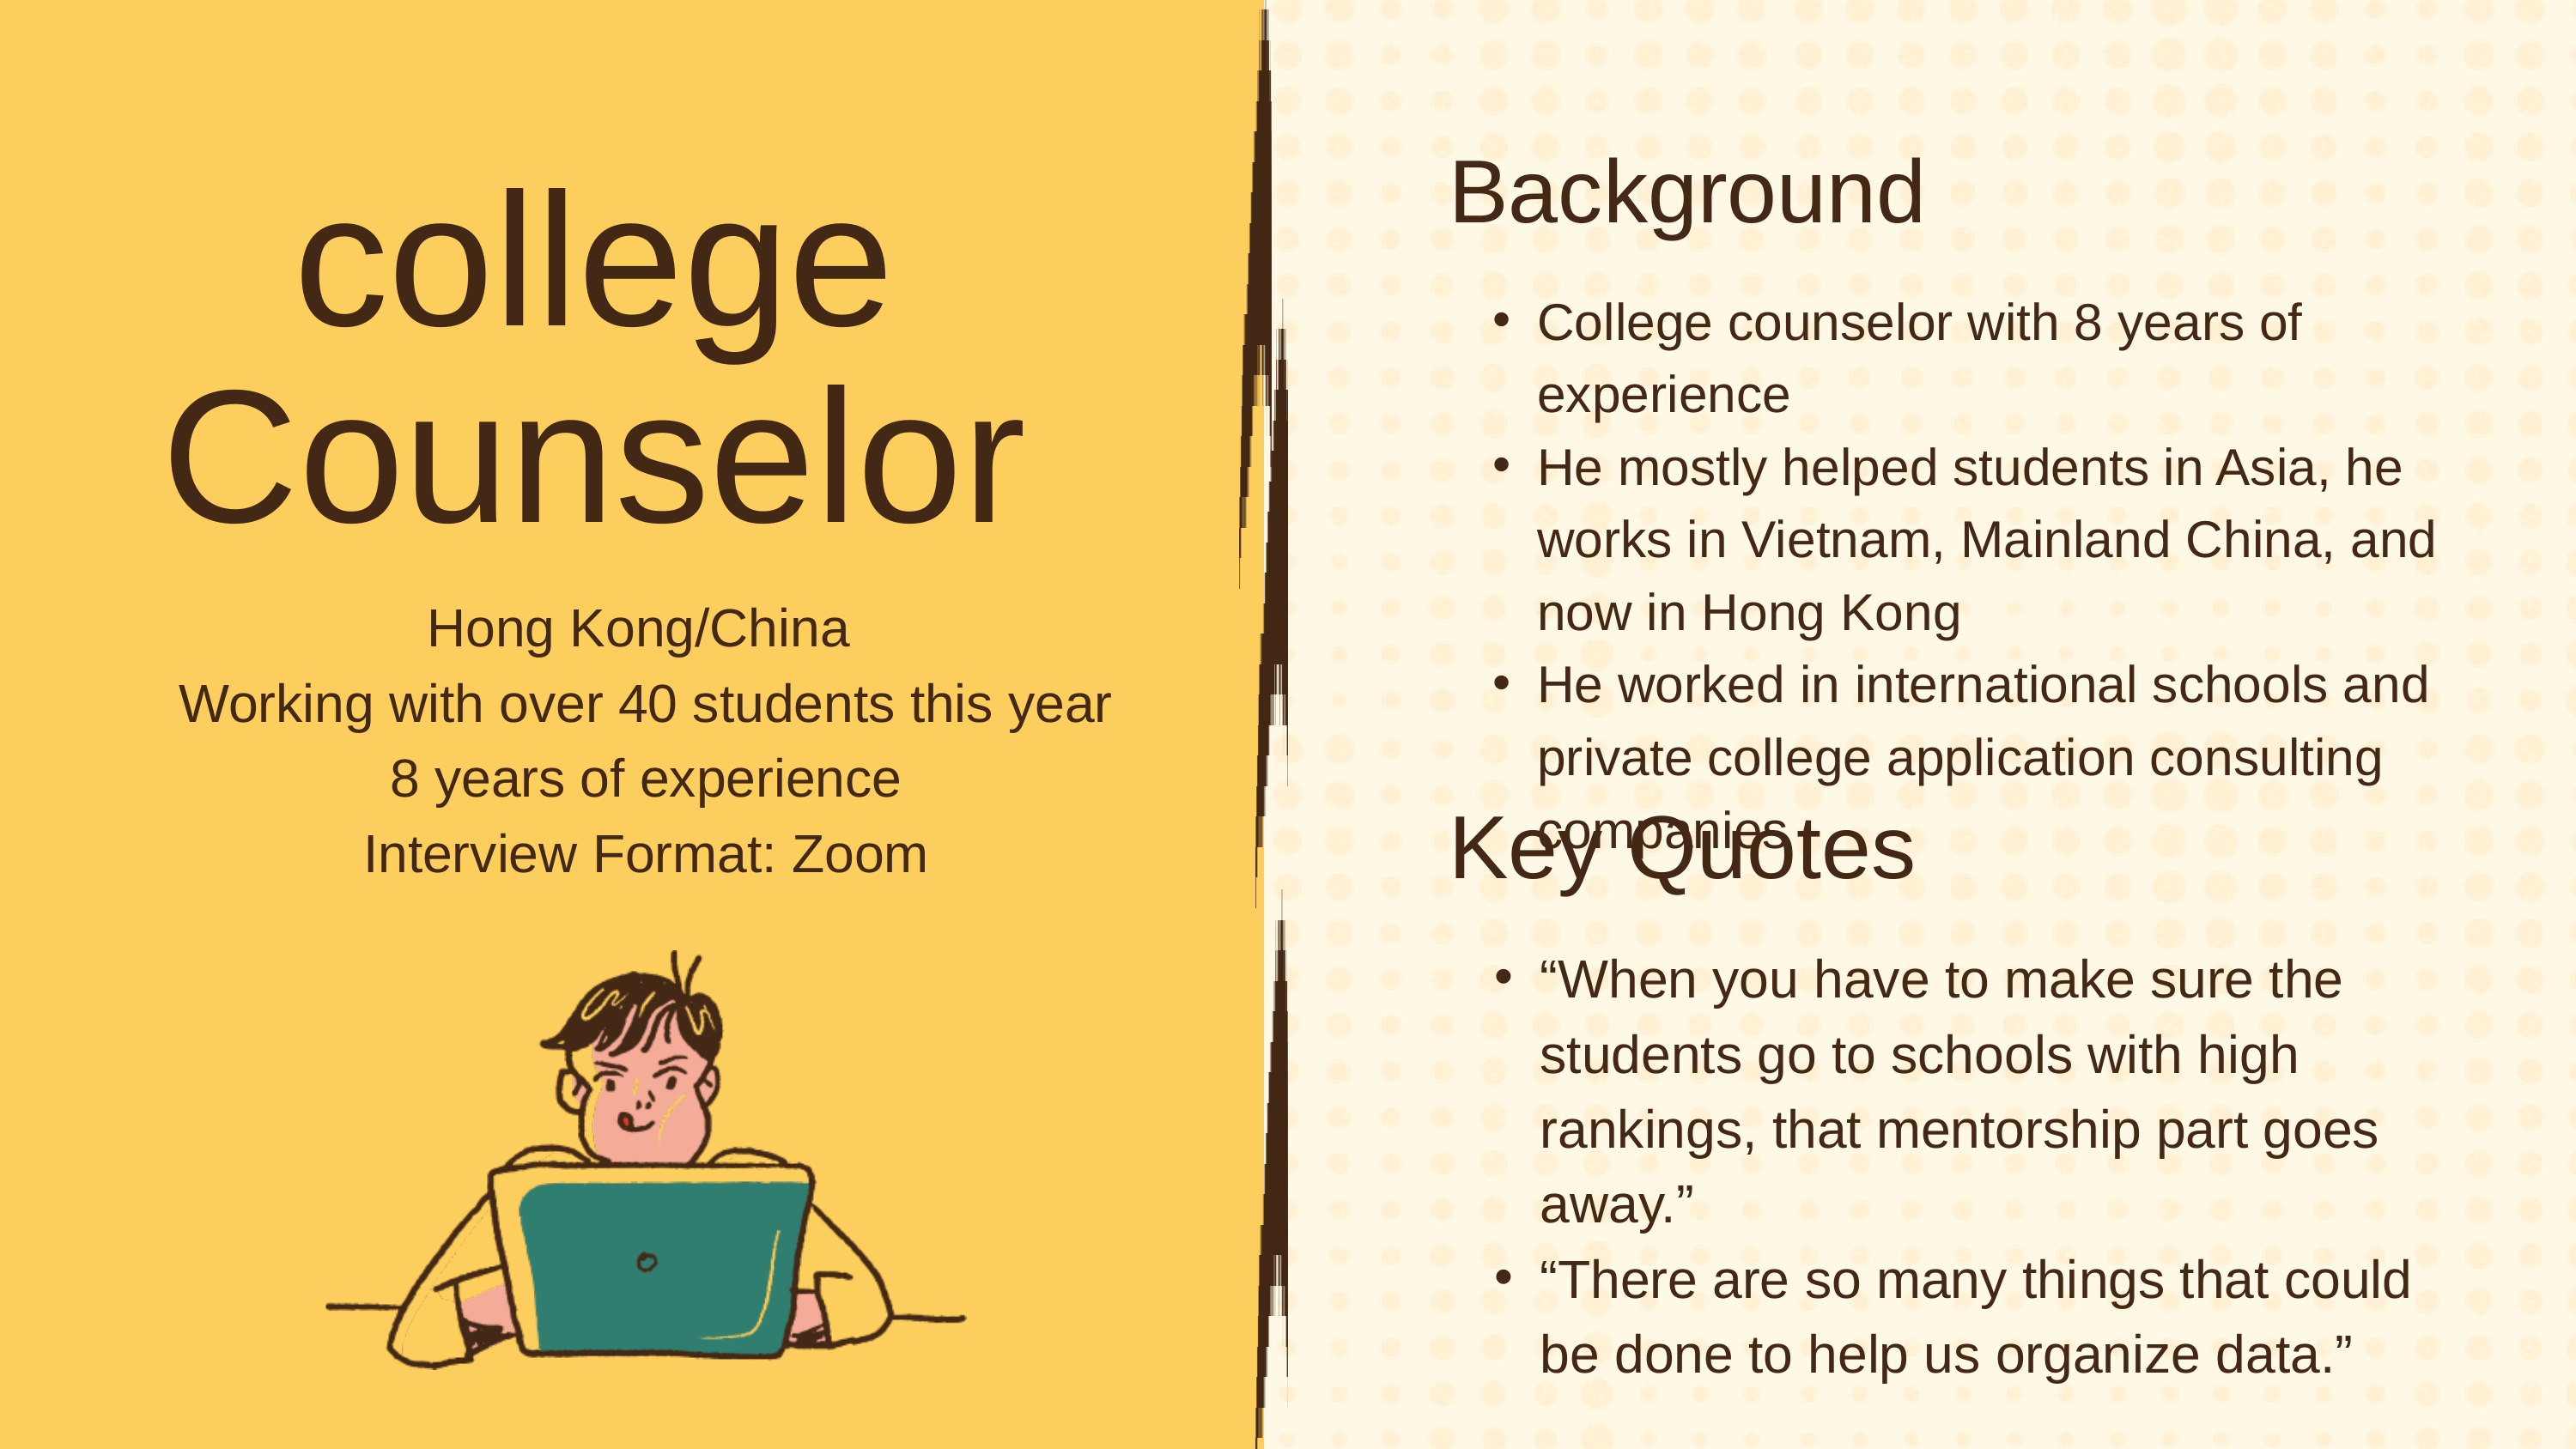

Background
college Counselor
College counselor with 8 years of experience
He mostly helped students in Asia, he works in Vietnam, Mainland China, and now in Hong Kong
He worked in international schools and private college application consulting companies
Hong Kong/China
Working with over 40 students this year
8 years of experience
Interview Format: Zoom

Key Quotes
“When you have to make sure the students go to schools with high rankings, that mentorship part goes away.”
“There are so many things that could be done to help us organize data.”